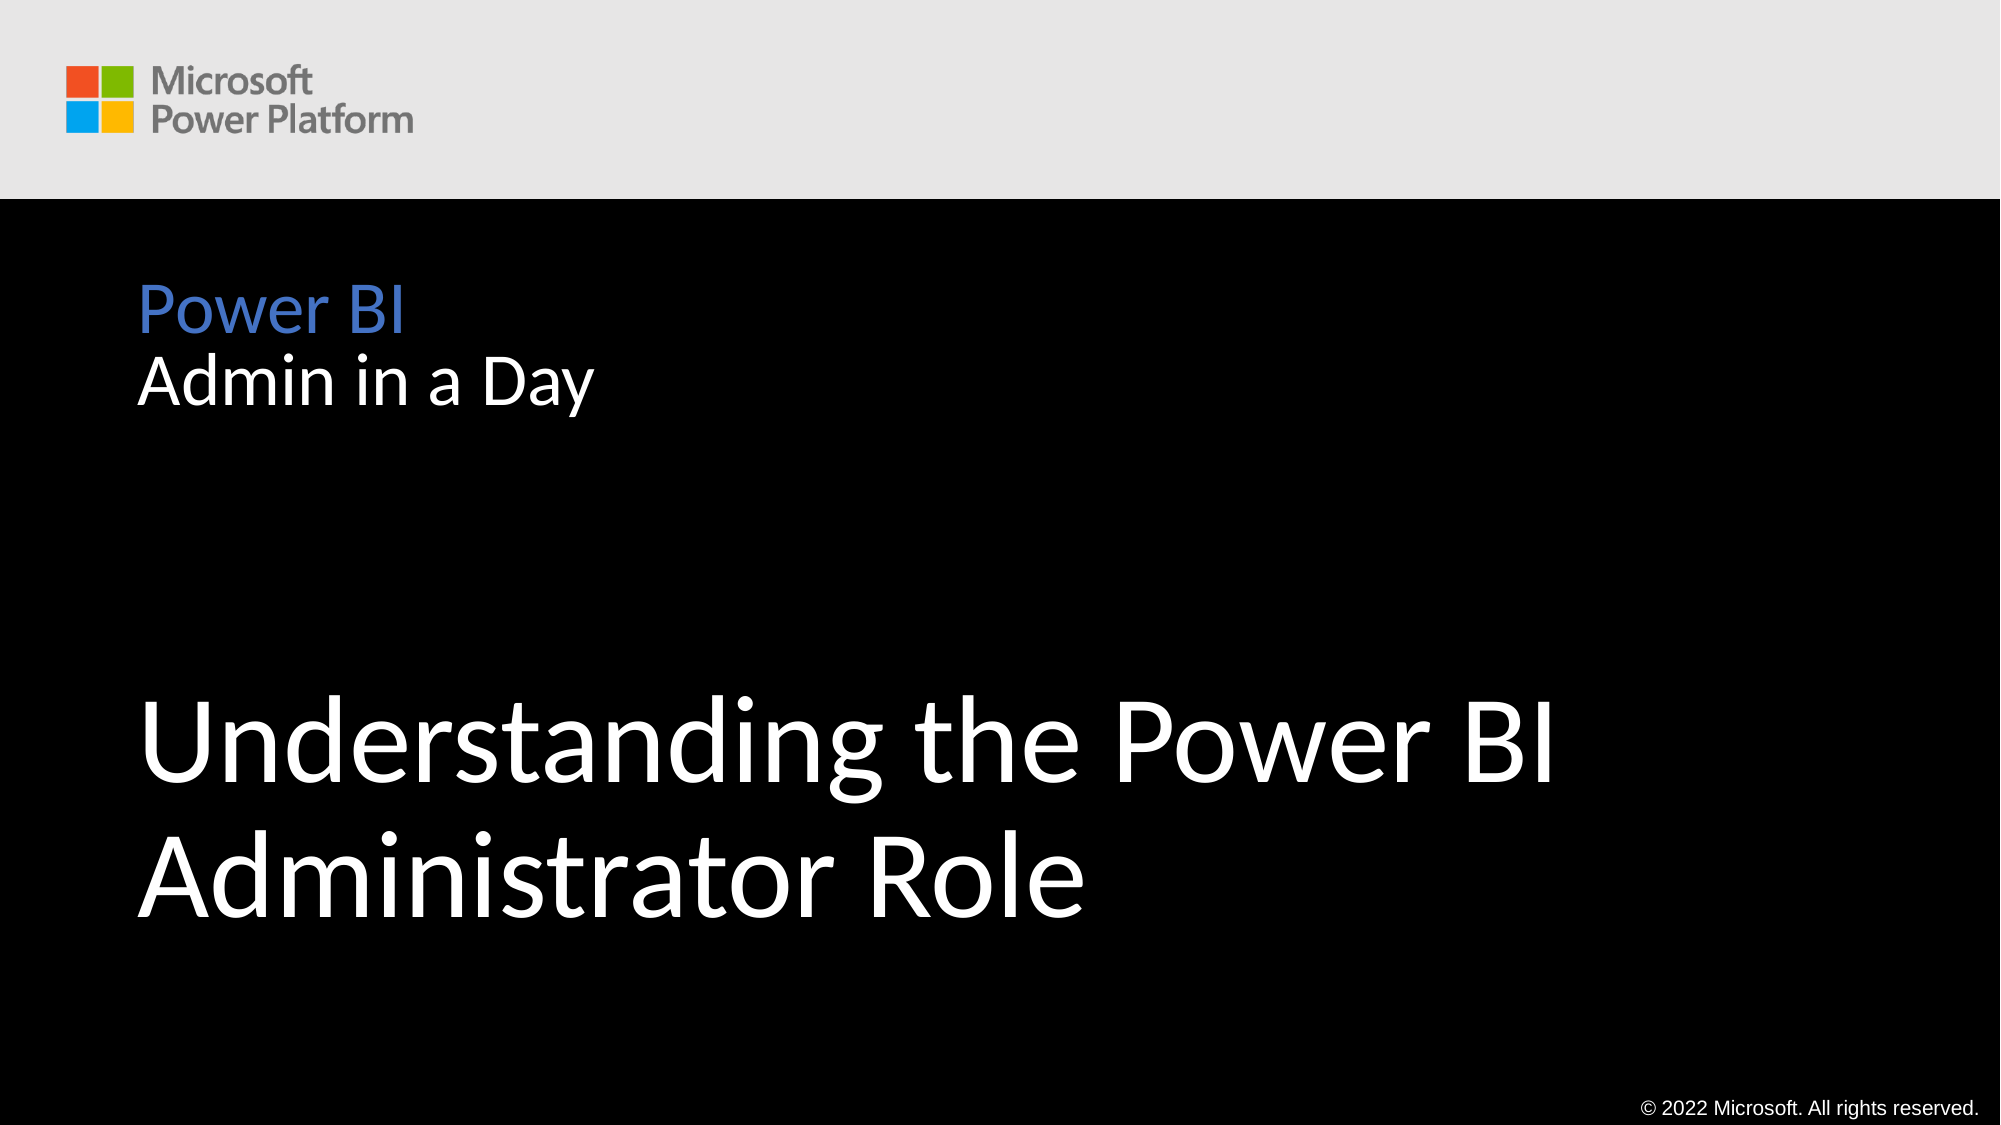

# Power BI Admin in a Day
Understanding the Power BI Administrator Role
© 2022 Microsoft. All rights reserved.